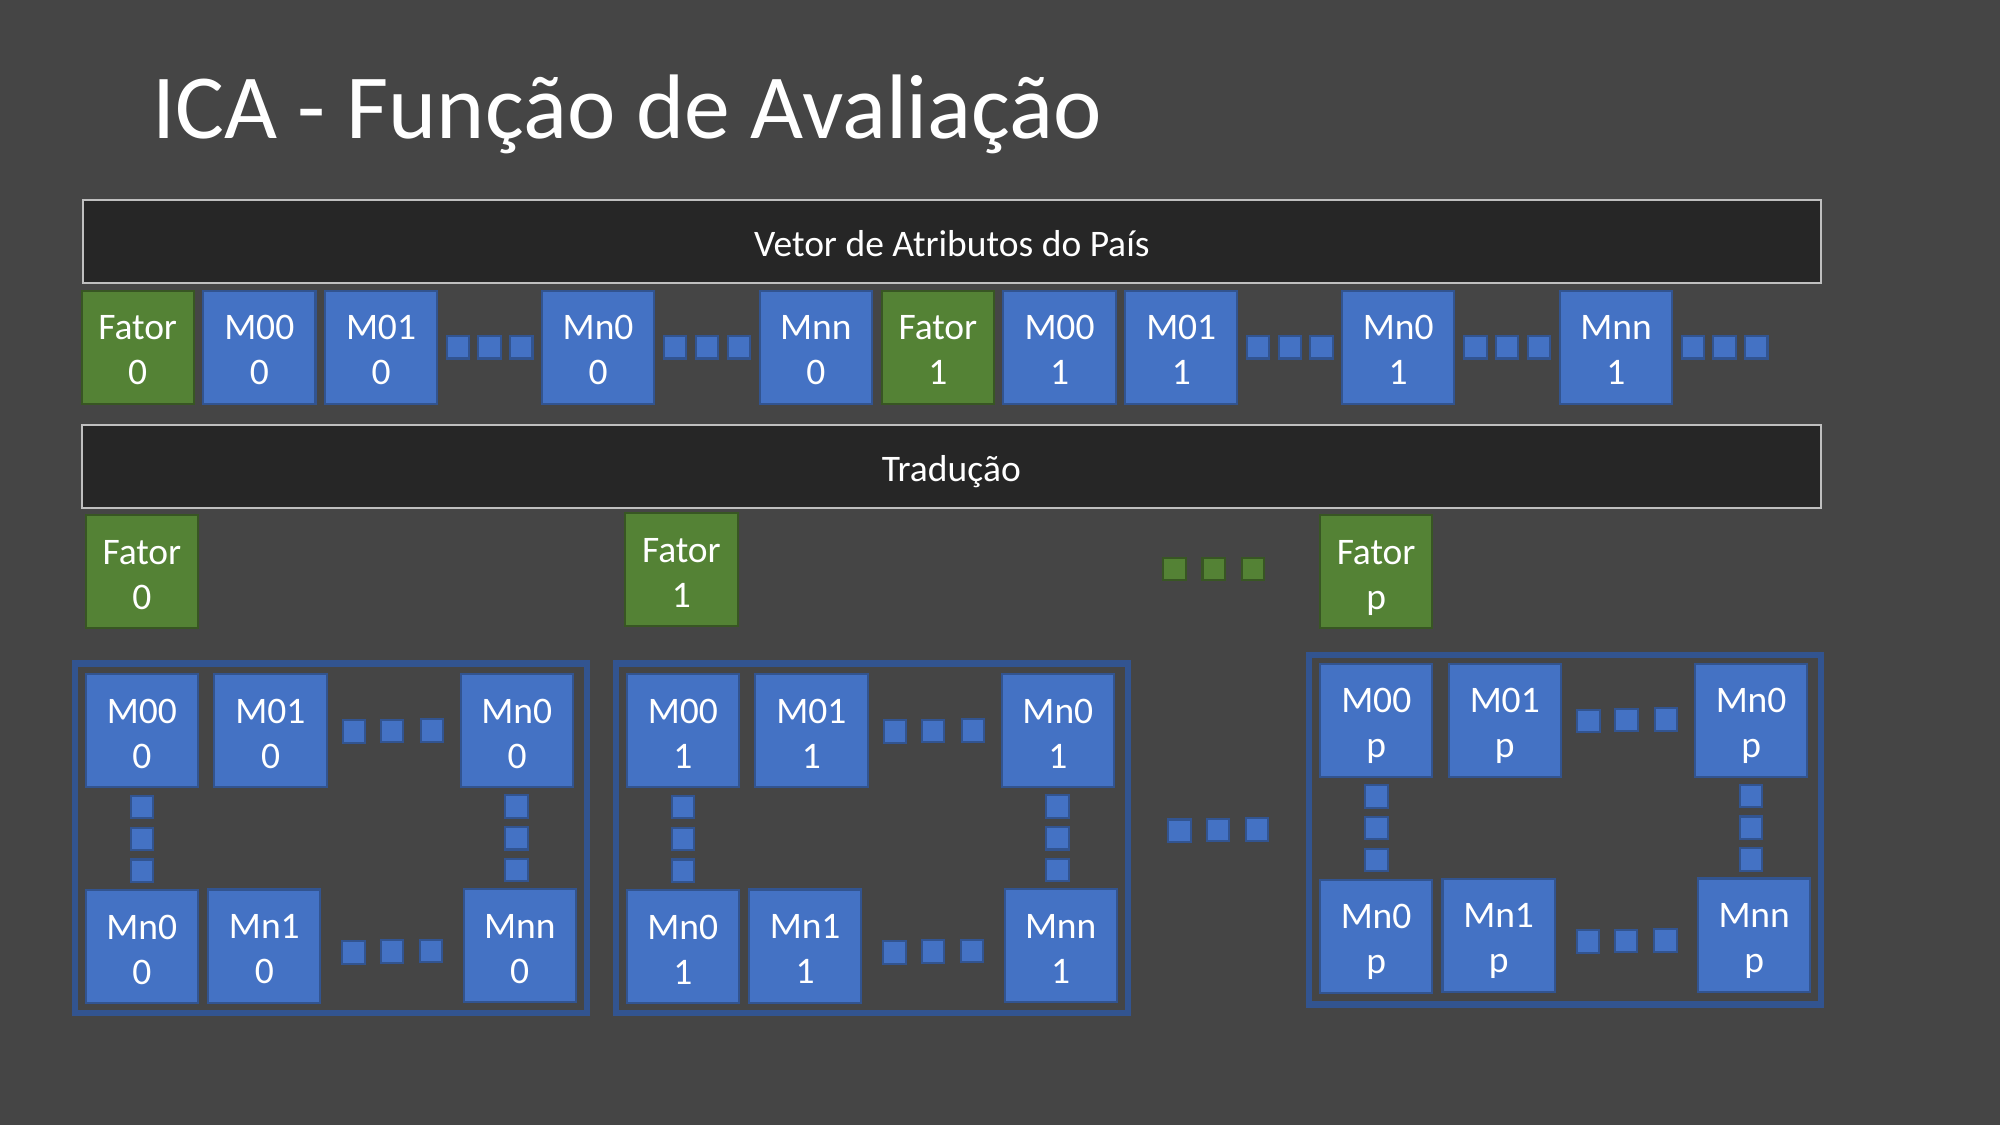

# ICA - Função de Avaliação
Vetor de Atributos do País
Fator0
M00 0
M01 0
Mn0 0
Mnn 0
Fator1
M00 1
M01 1
Mn0 1
Mnn 1

Tradução
Fator1
Fator0
Fator p

M00 p
M01 p
Mn0 p

Mnn p
Mn1 p
Mn0 p

M00 0
M01 0
Mn0 0

Mnn 0
Mn1 0
Mn0 0

M00 1
M01 1
Mn0 1

Mnn 1
Mn1 1
Mn0 1